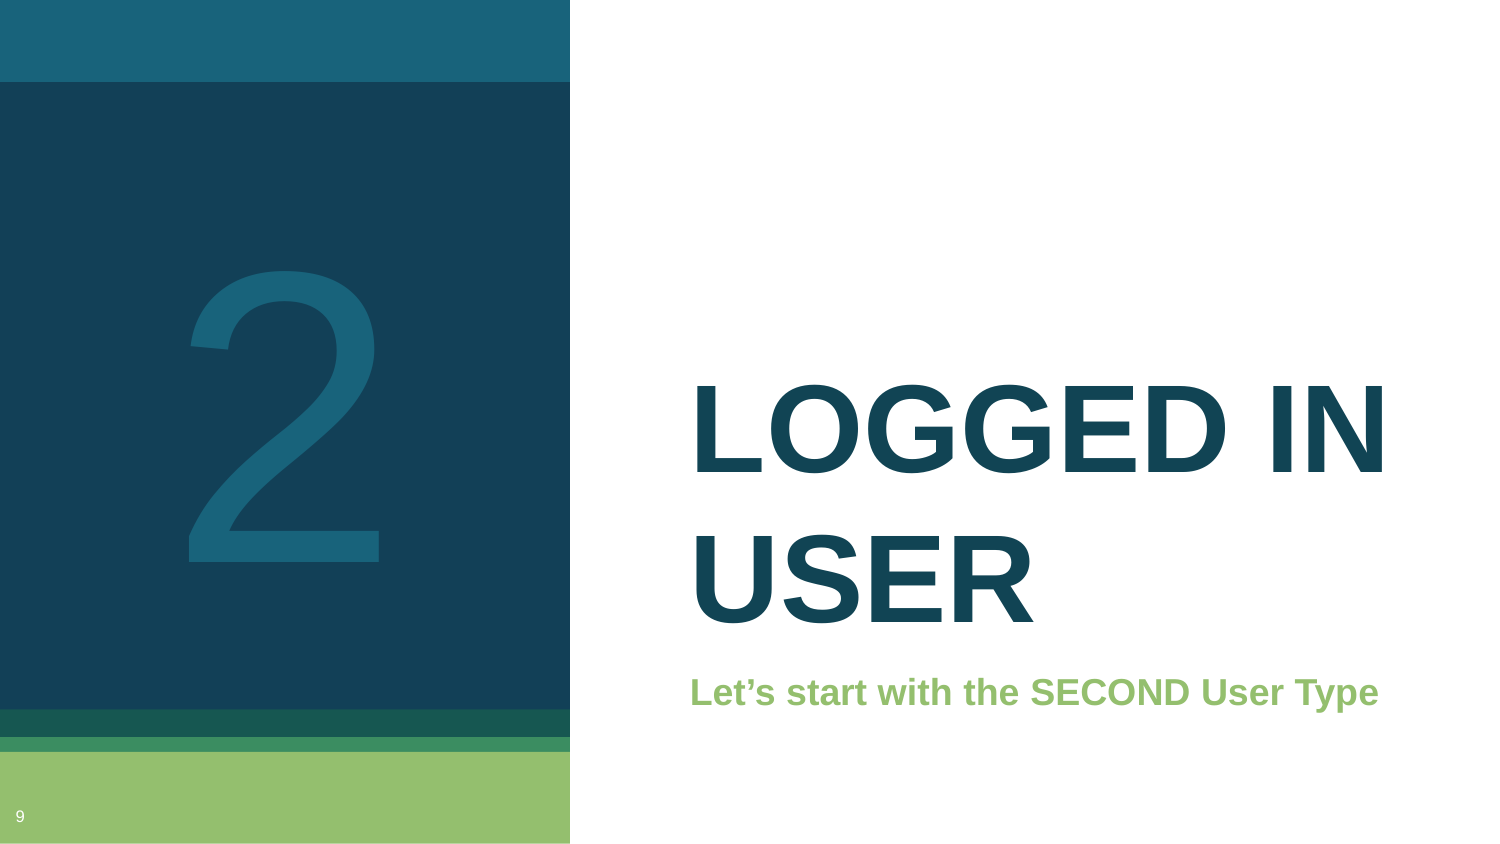

2
# LOGGED IN USER
Let’s start with the SECOND User Type
9